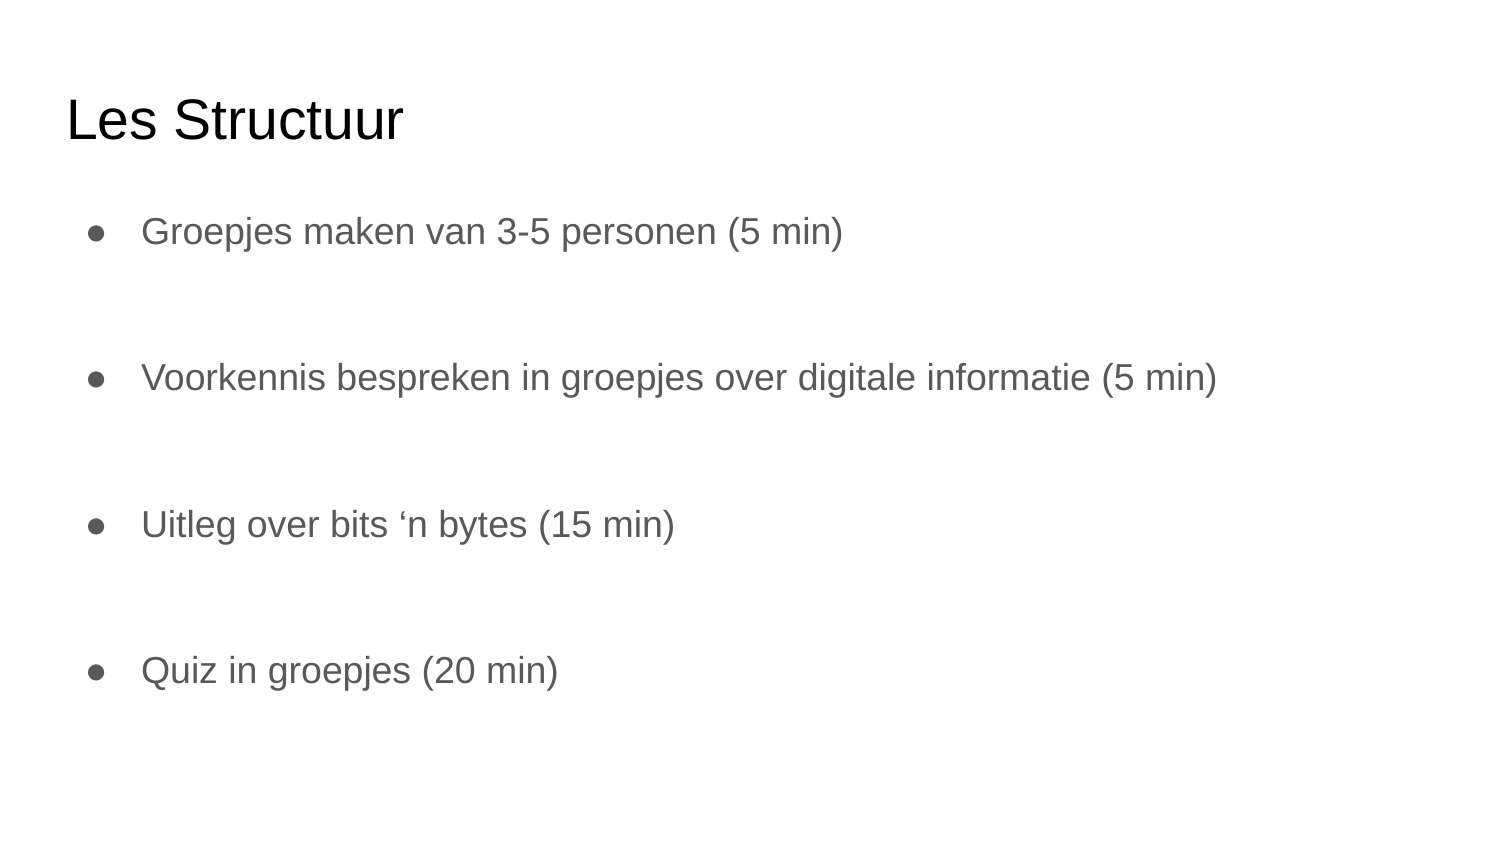

# Les Structuur
Groepjes maken van 3-5 personen (5 min)

Voorkennis bespreken in groepjes over digitale informatie (5 min)

Uitleg over bits ‘n bytes (15 min)

Quiz in groepjes (20 min)